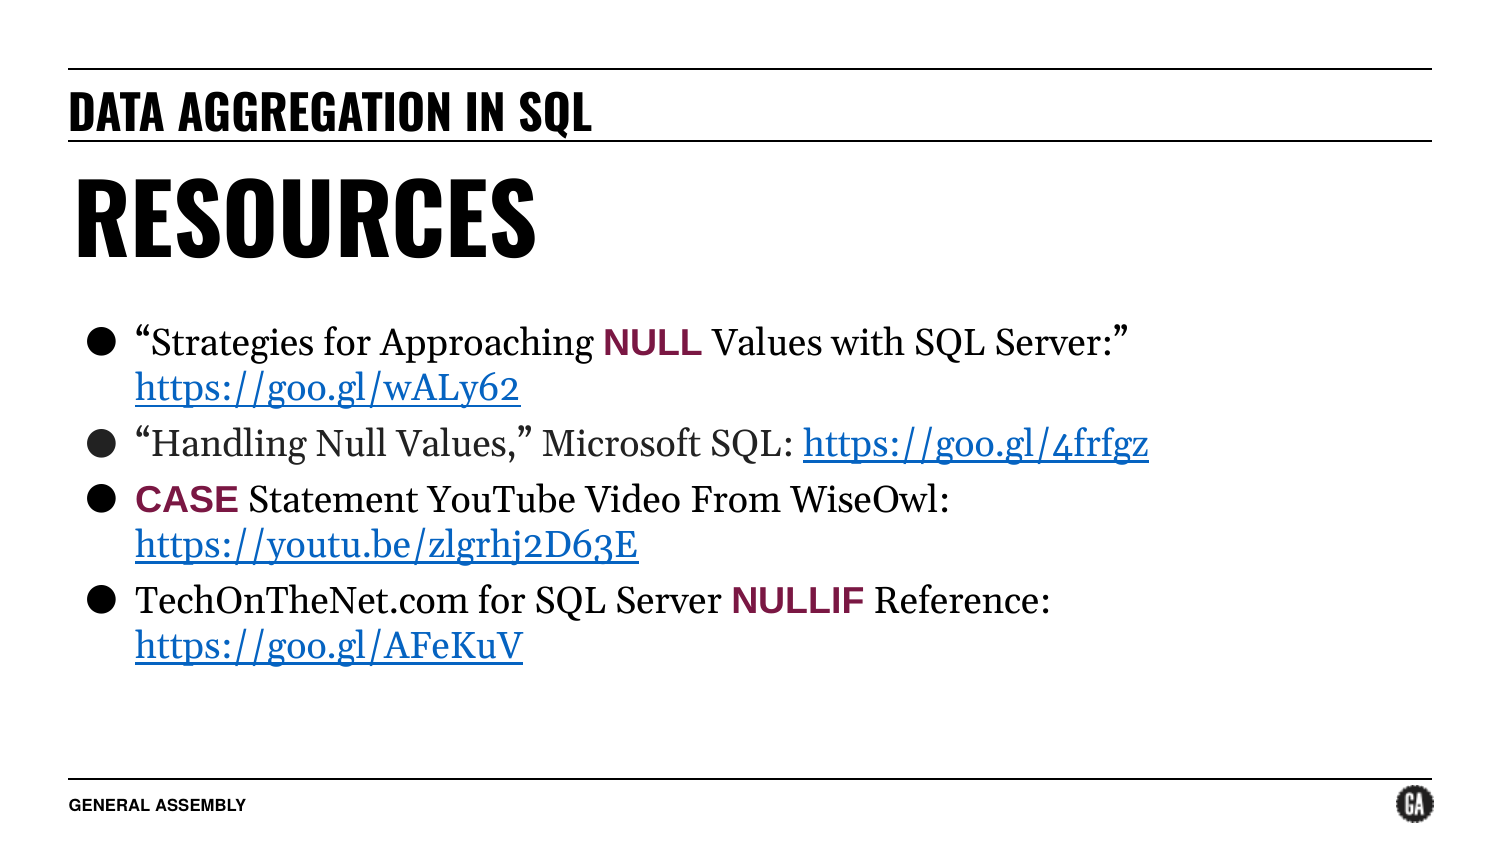

# DATA AGGREGATION IN SQL
RESOURCES
“Strategies for Approaching NULL Values with SQL Server:” https://goo.gl/wALy62
“Handling Null Values,” Microsoft SQL: https://goo.gl/4frfgz
CASE Statement YouTube Video From WiseOwl: https://youtu.be/zlgrhj2D63E
TechOnTheNet.com for SQL Server NULLIF Reference: https://goo.gl/AFeKuV